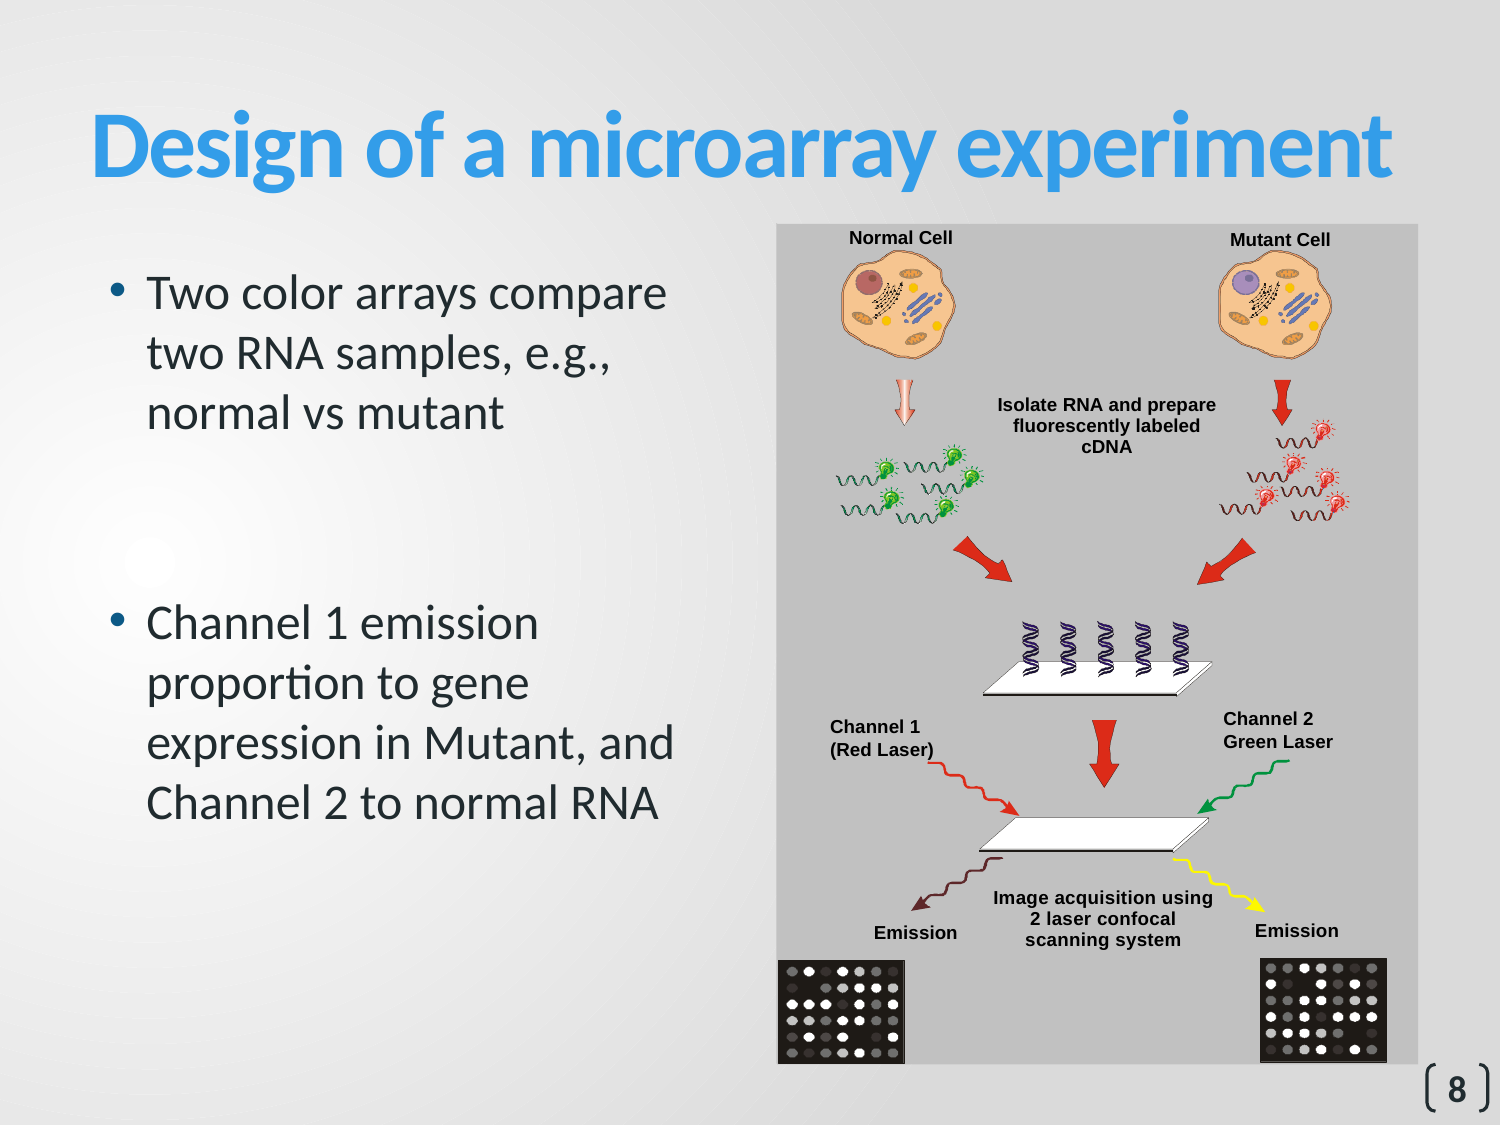

# Design of a microarray experiment

Normal Cell
Mutant Cell

Isolate RNA and prepare fluorescently labeled cDNA

Channel 2
Green Laser
Channel 1
(Red Laser)

Image acquisition using 2 laser confocal scanning system

Emission
Emission

Two color arrays compare two RNA samples, e.g., normal vs mutant

Channel 1 emission proportion to gene expression in Mutant, and Channel 2 to normal RNA
8